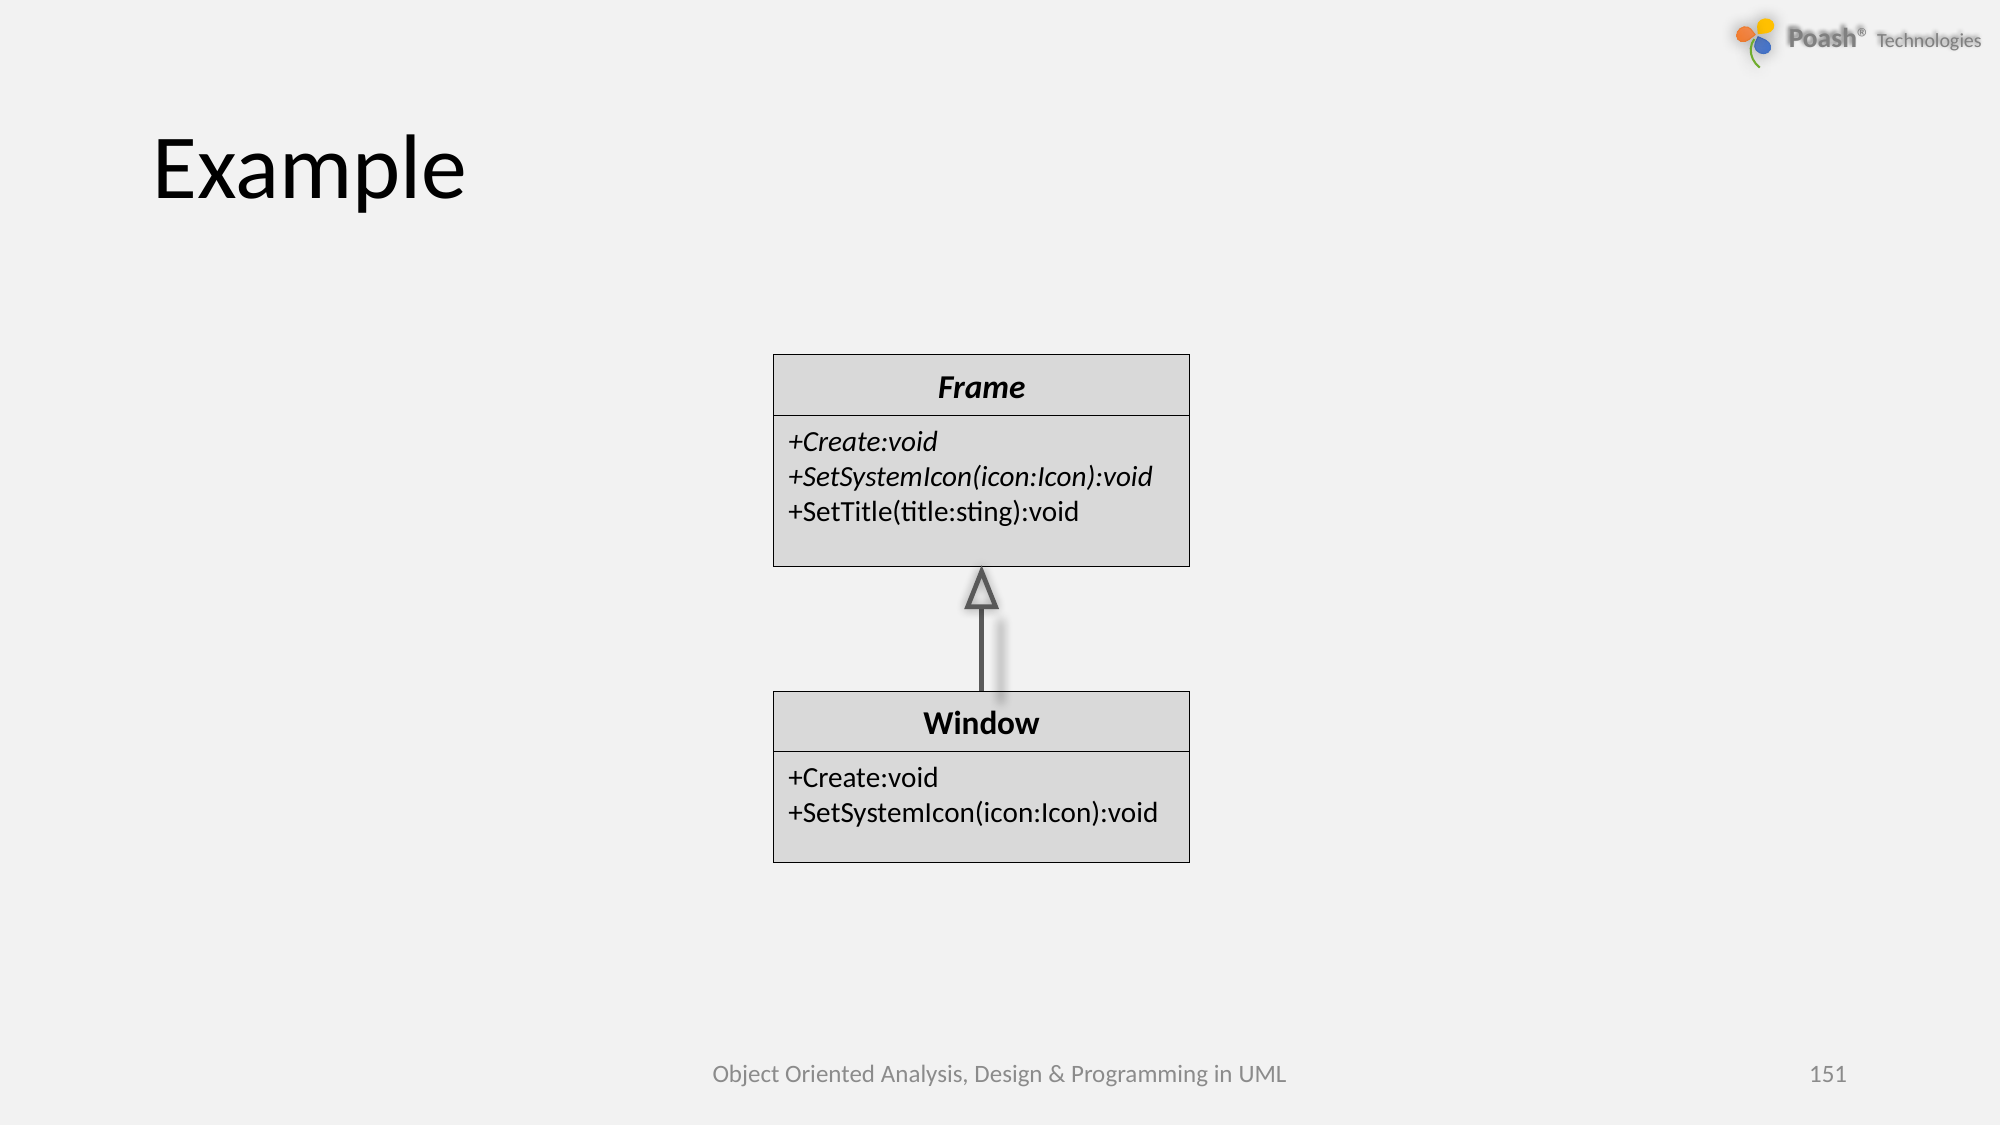

# Example
Frame
+Create:void
+SetSystemIcon(icon:Icon):void
+SetTitle(title:sting):void

Window
+Create:void
+SetSystemIcon(icon:Icon):void

Object Oriented Analysis, Design & Programming in UML
151